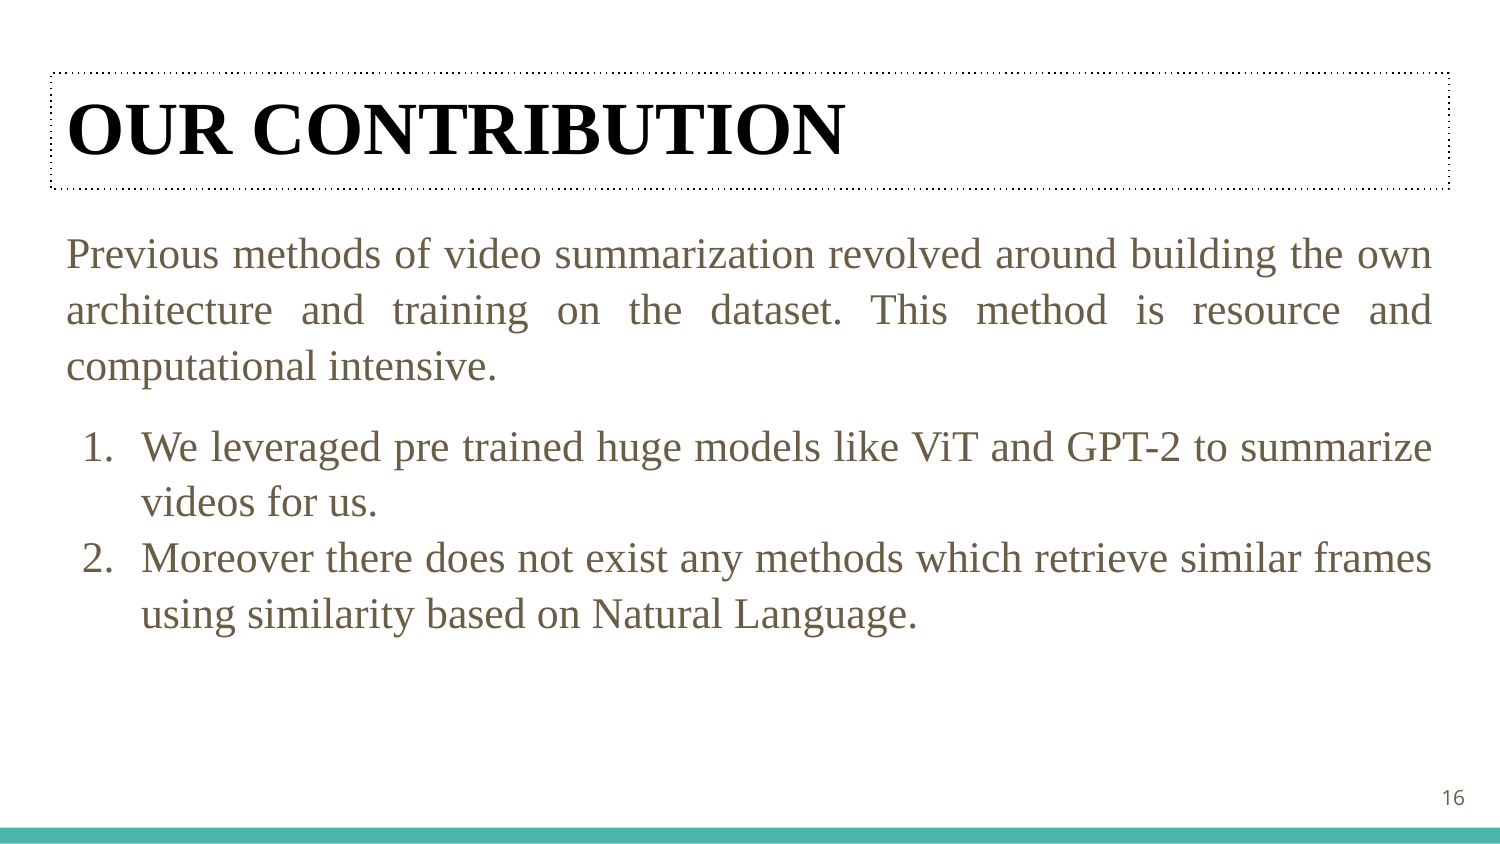

# OUR CONTRIBUTION
Previous methods of video summarization revolved around building the own architecture and training on the dataset. This method is resource and computational intensive.
We leveraged pre trained huge models like ViT and GPT-2 to summarize videos for us.
Moreover there does not exist any methods which retrieve similar frames using similarity based on Natural Language.
16